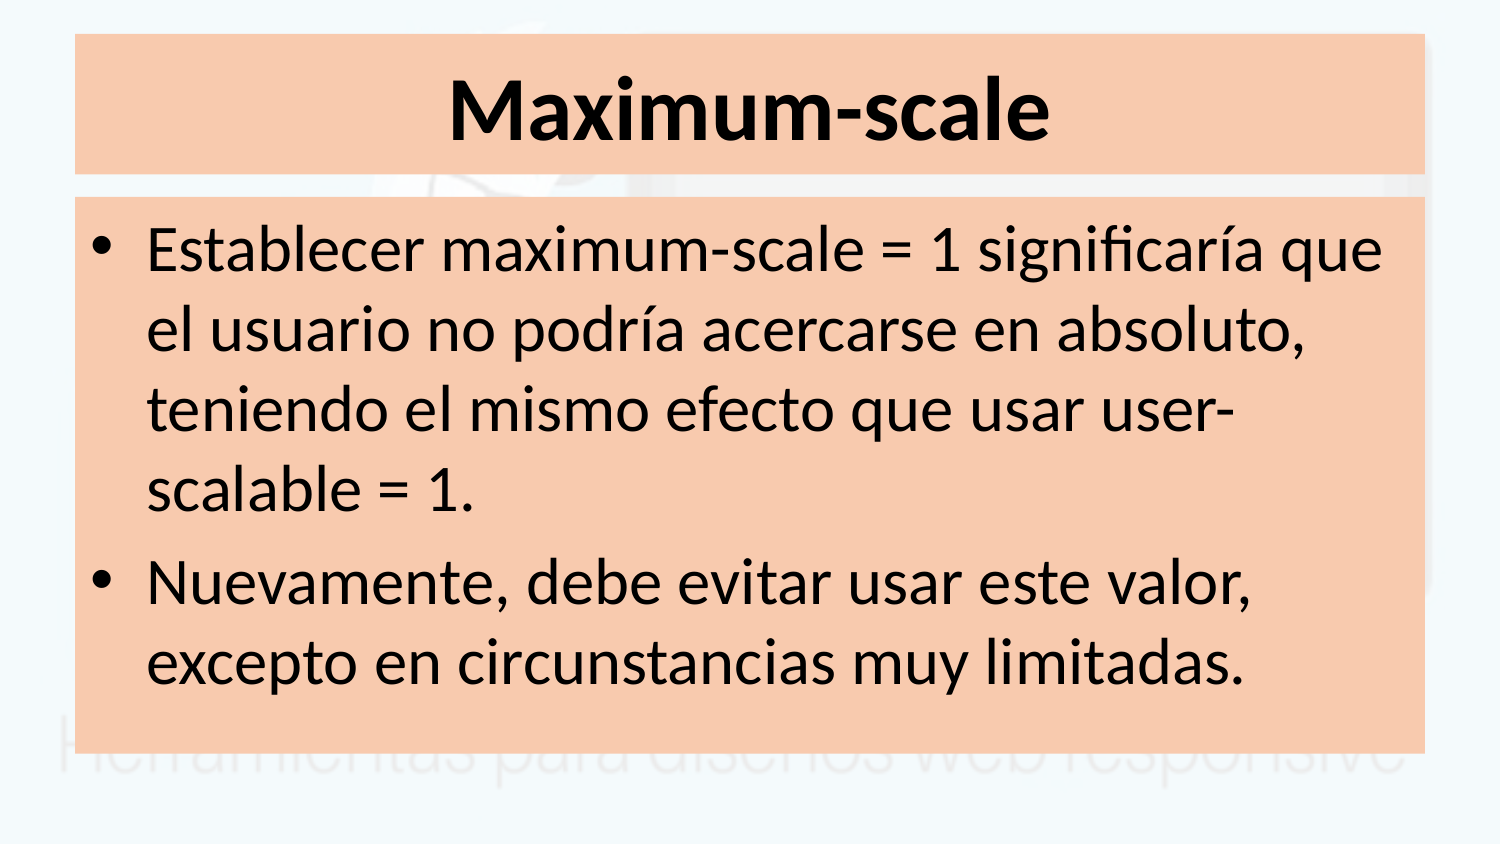

# Maximum-scale
Establecer maximum-scale = 1 significaría que el usuario no podría acercarse en absoluto, teniendo el mismo efecto que usar user-scalable = 1.
Nuevamente, debe evitar usar este valor, excepto en circunstancias muy limitadas.